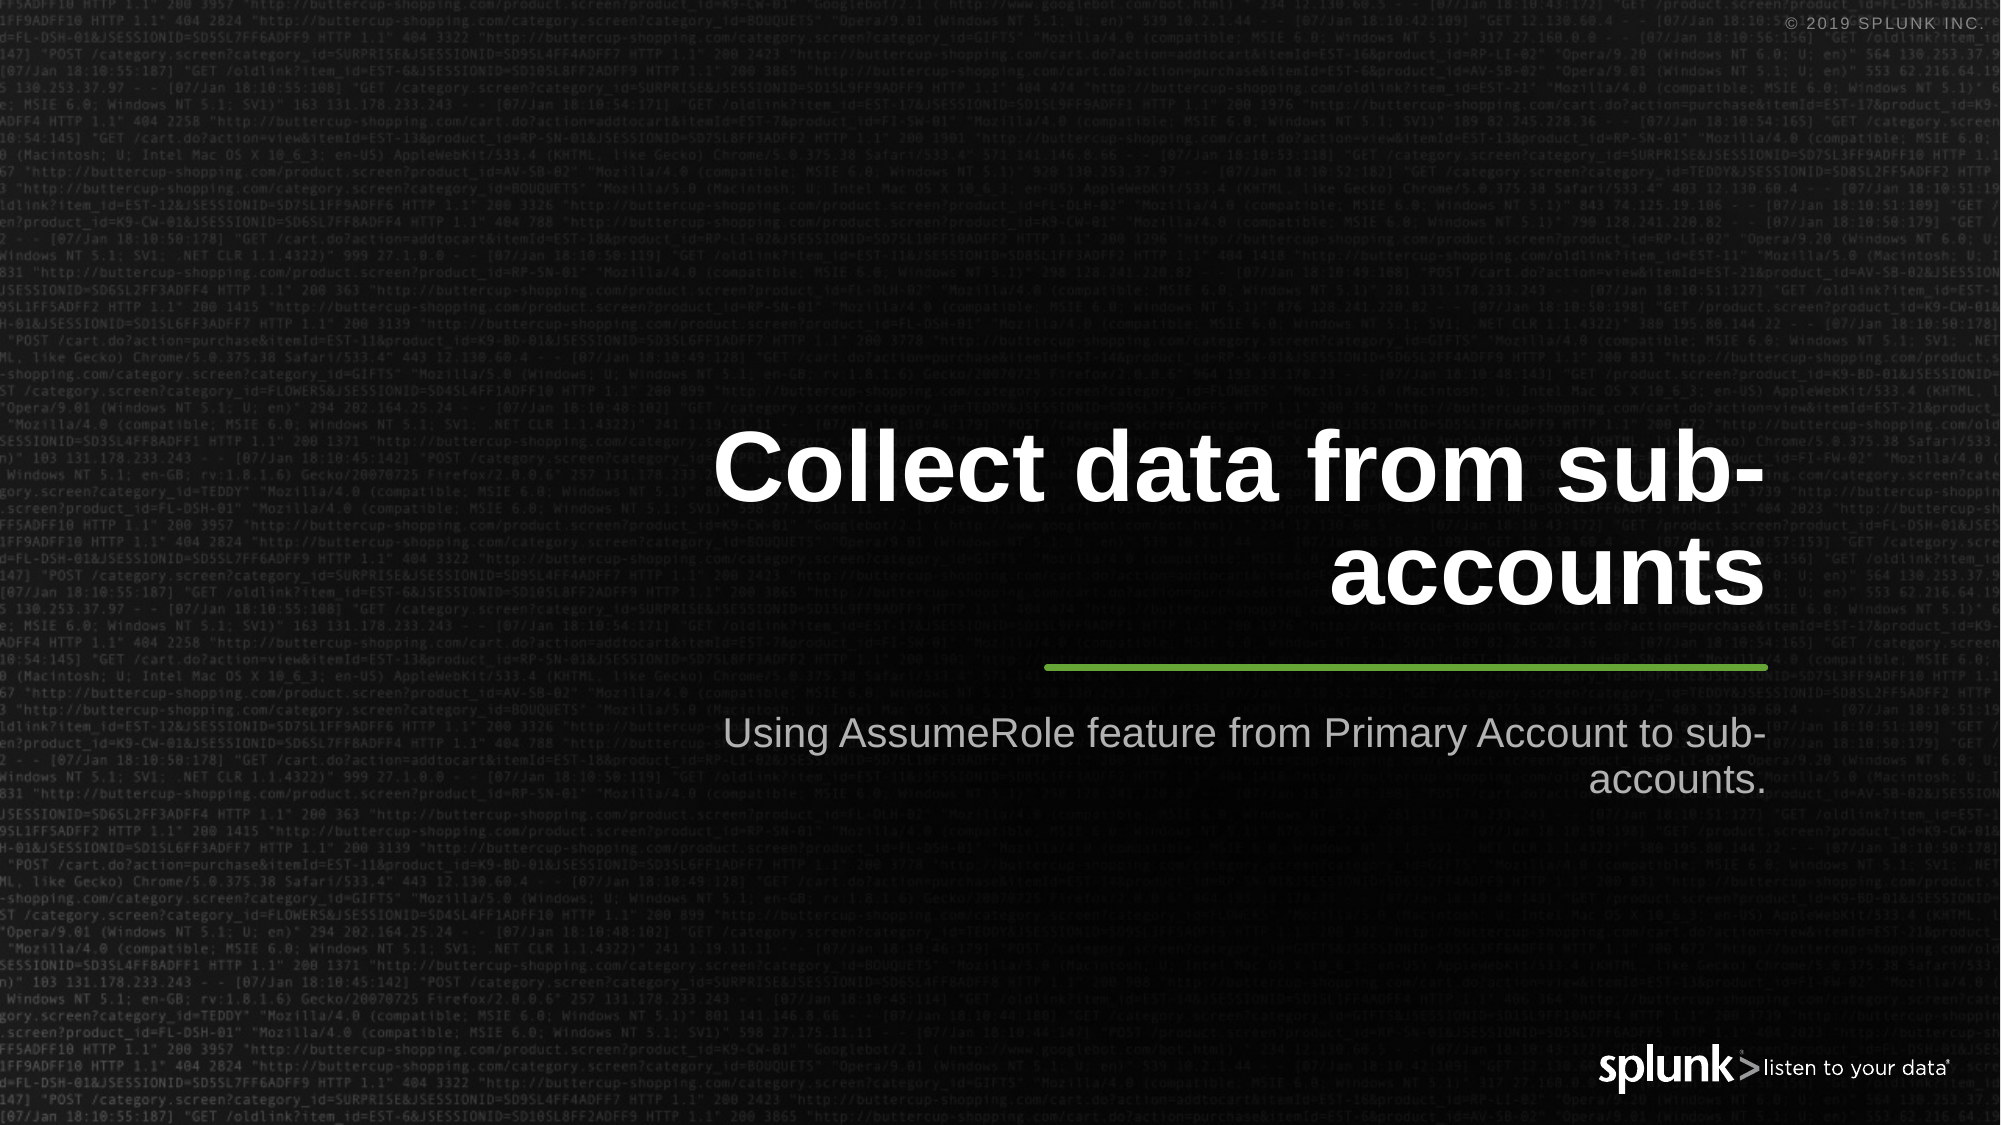

# Collect data from sub-accounts
Using AssumeRole feature from Primary Account to sub-accounts.